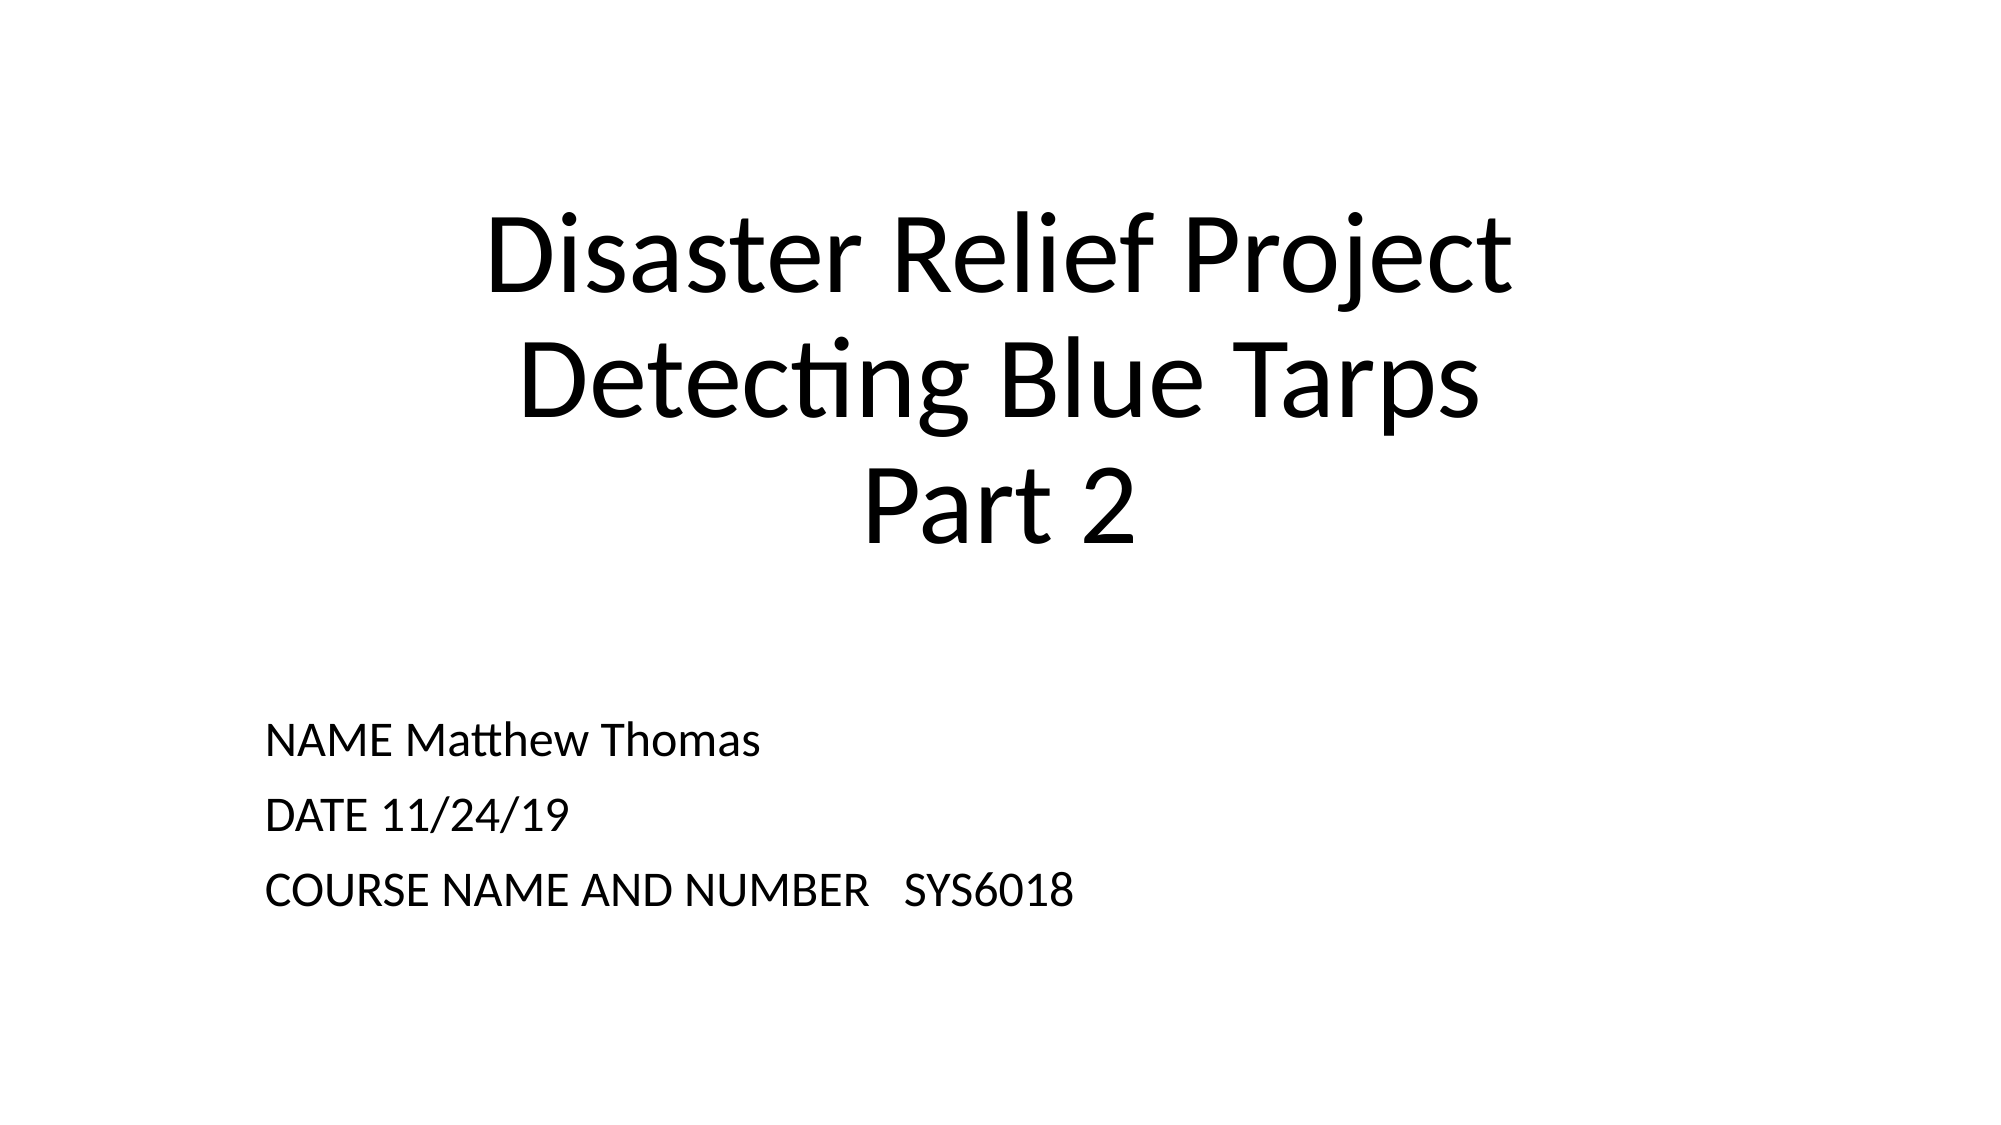

# Disaster Relief Project Detecting Blue Tarps Part 2
NAME Matthew Thomas
DATE 11/24/19
COURSE NAME AND NUMBER   SYS6018